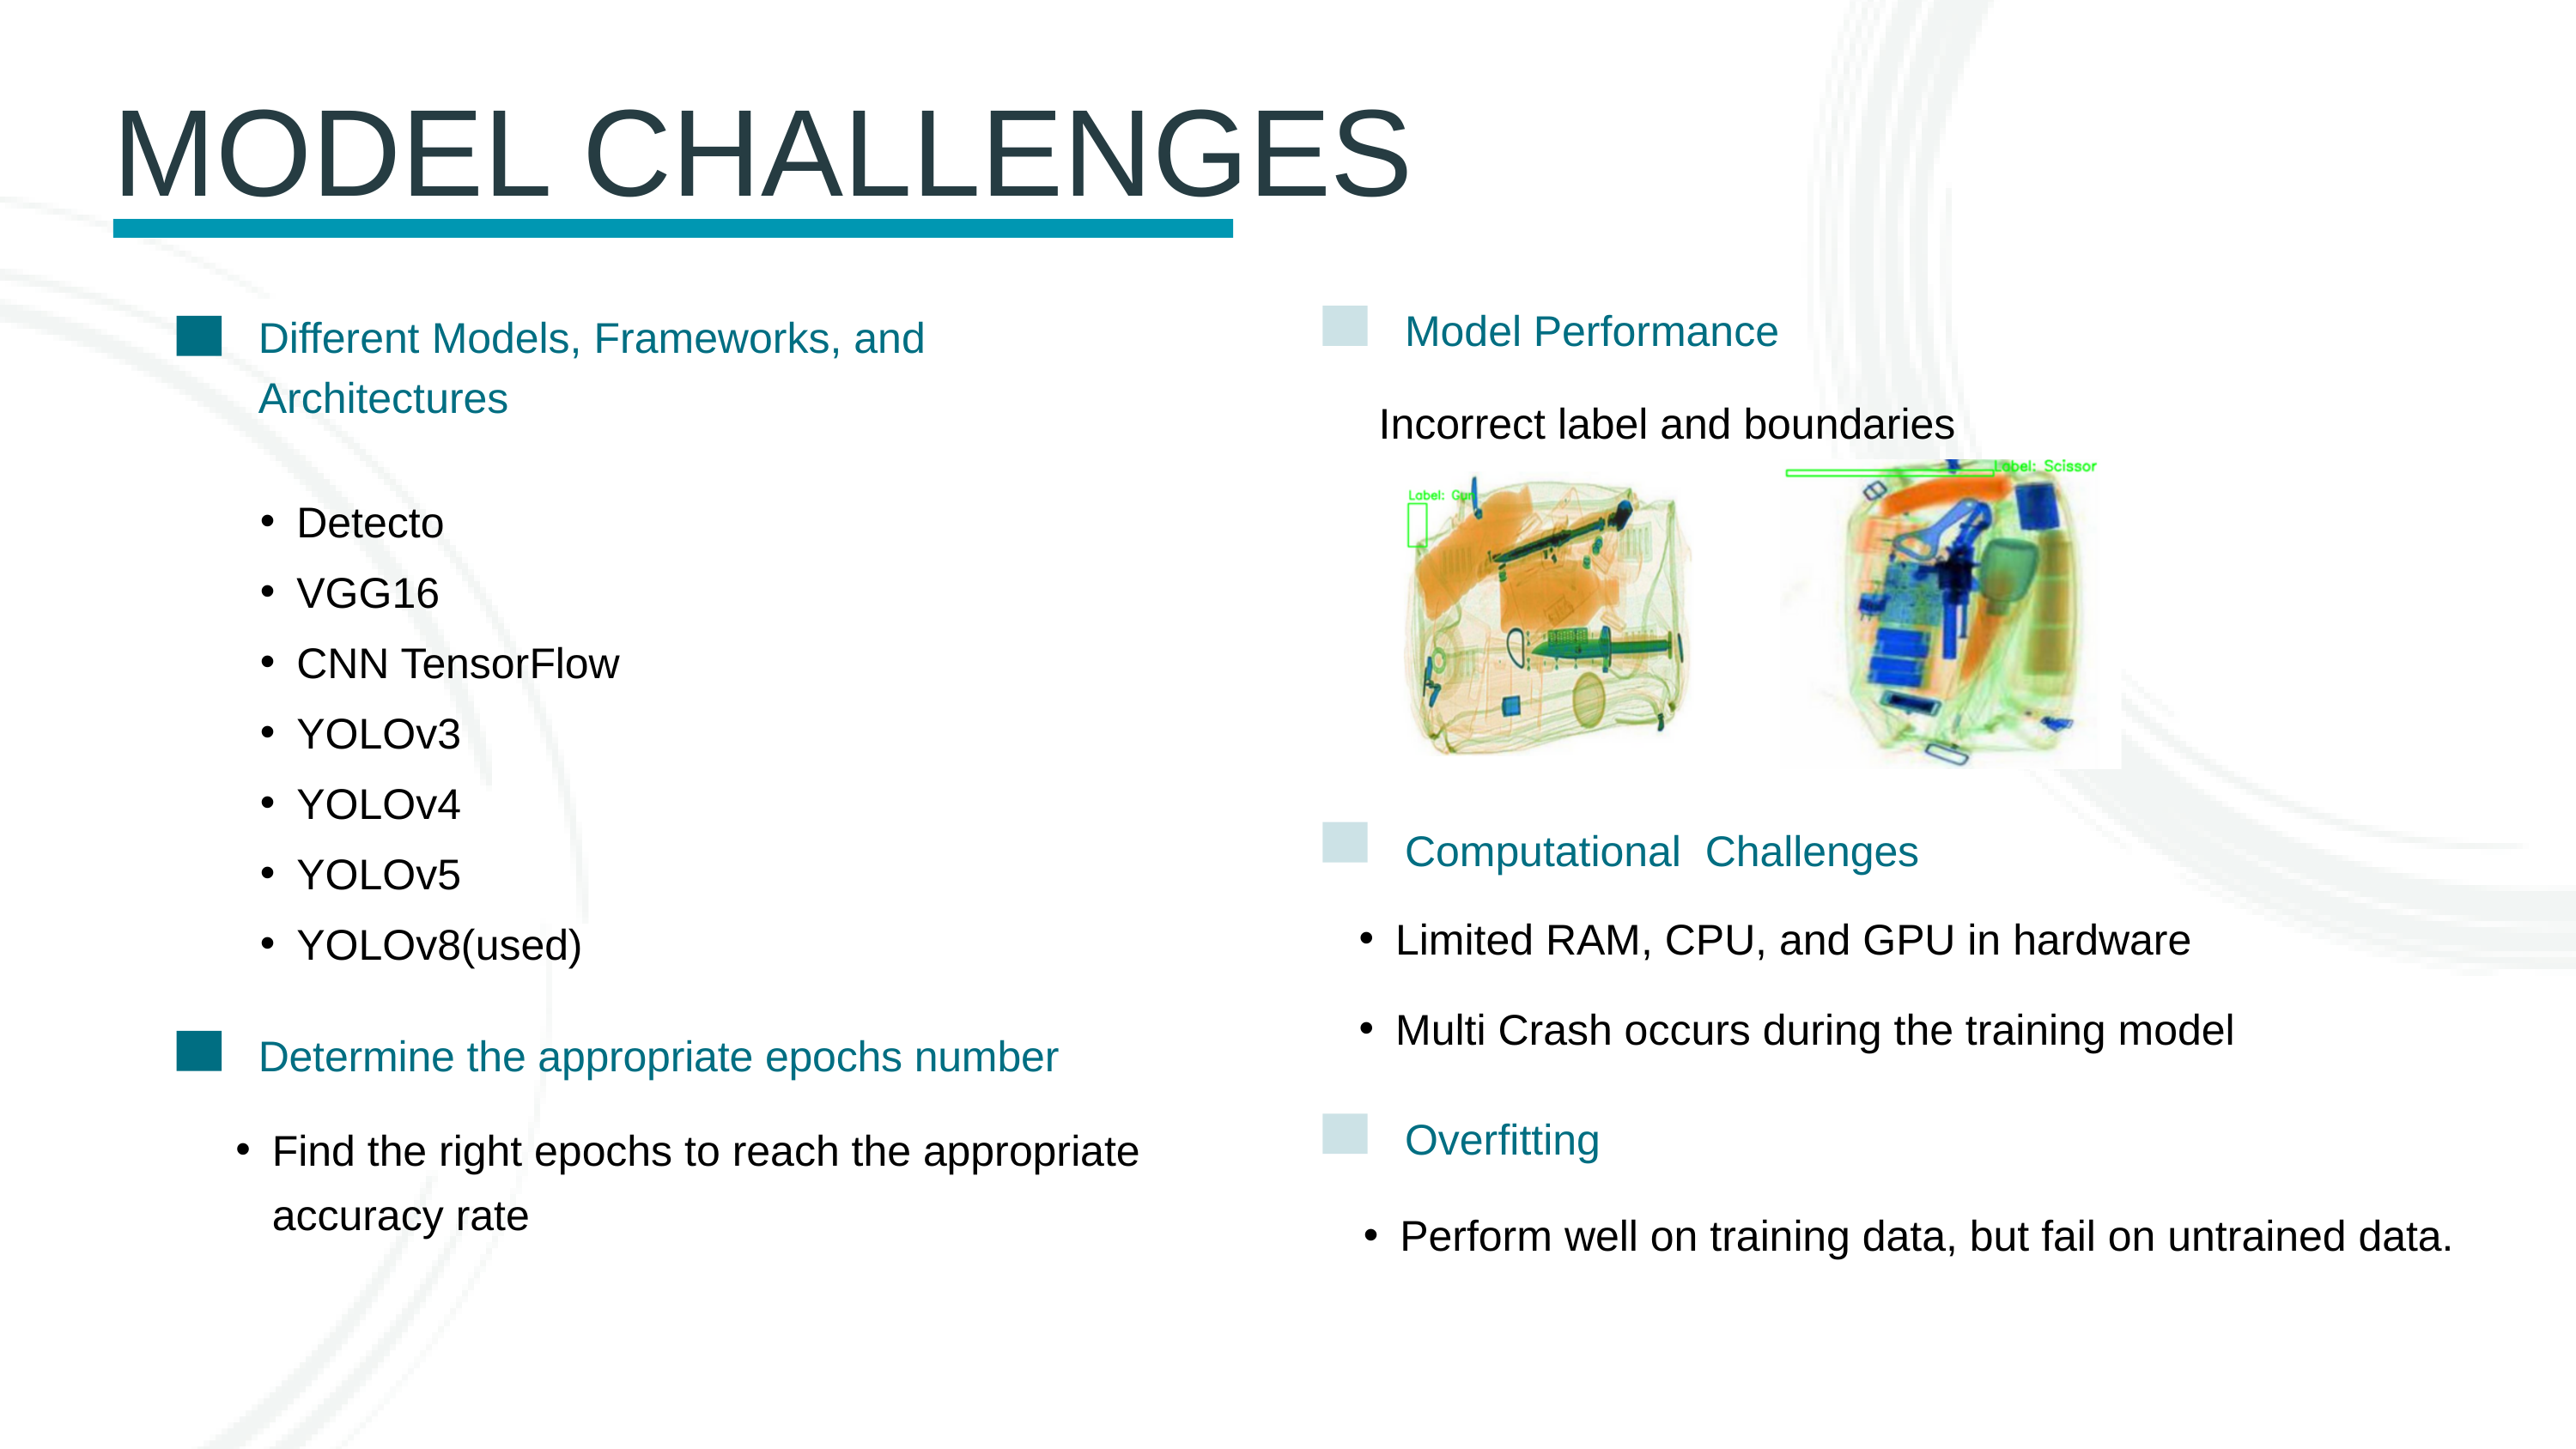

MODEL CHALLENGES

Model Performance

Different Models, Frameworks, and Architectures

Incorrect label and boundaries

Detecto
VGG16
CNN TensorFlow
YOLOv3
YOLOv4
YOLOv5
YOLOv8(used)
Computational  Challenges

Limited RAM, CPU, and GPU in hardware
Multi Crash occurs during the training model
Determine the appropriate epochs number

Overfitting
Find the right epochs to reach the appropriate accuracy rate

Perform well on training data, but fail on untrained data.